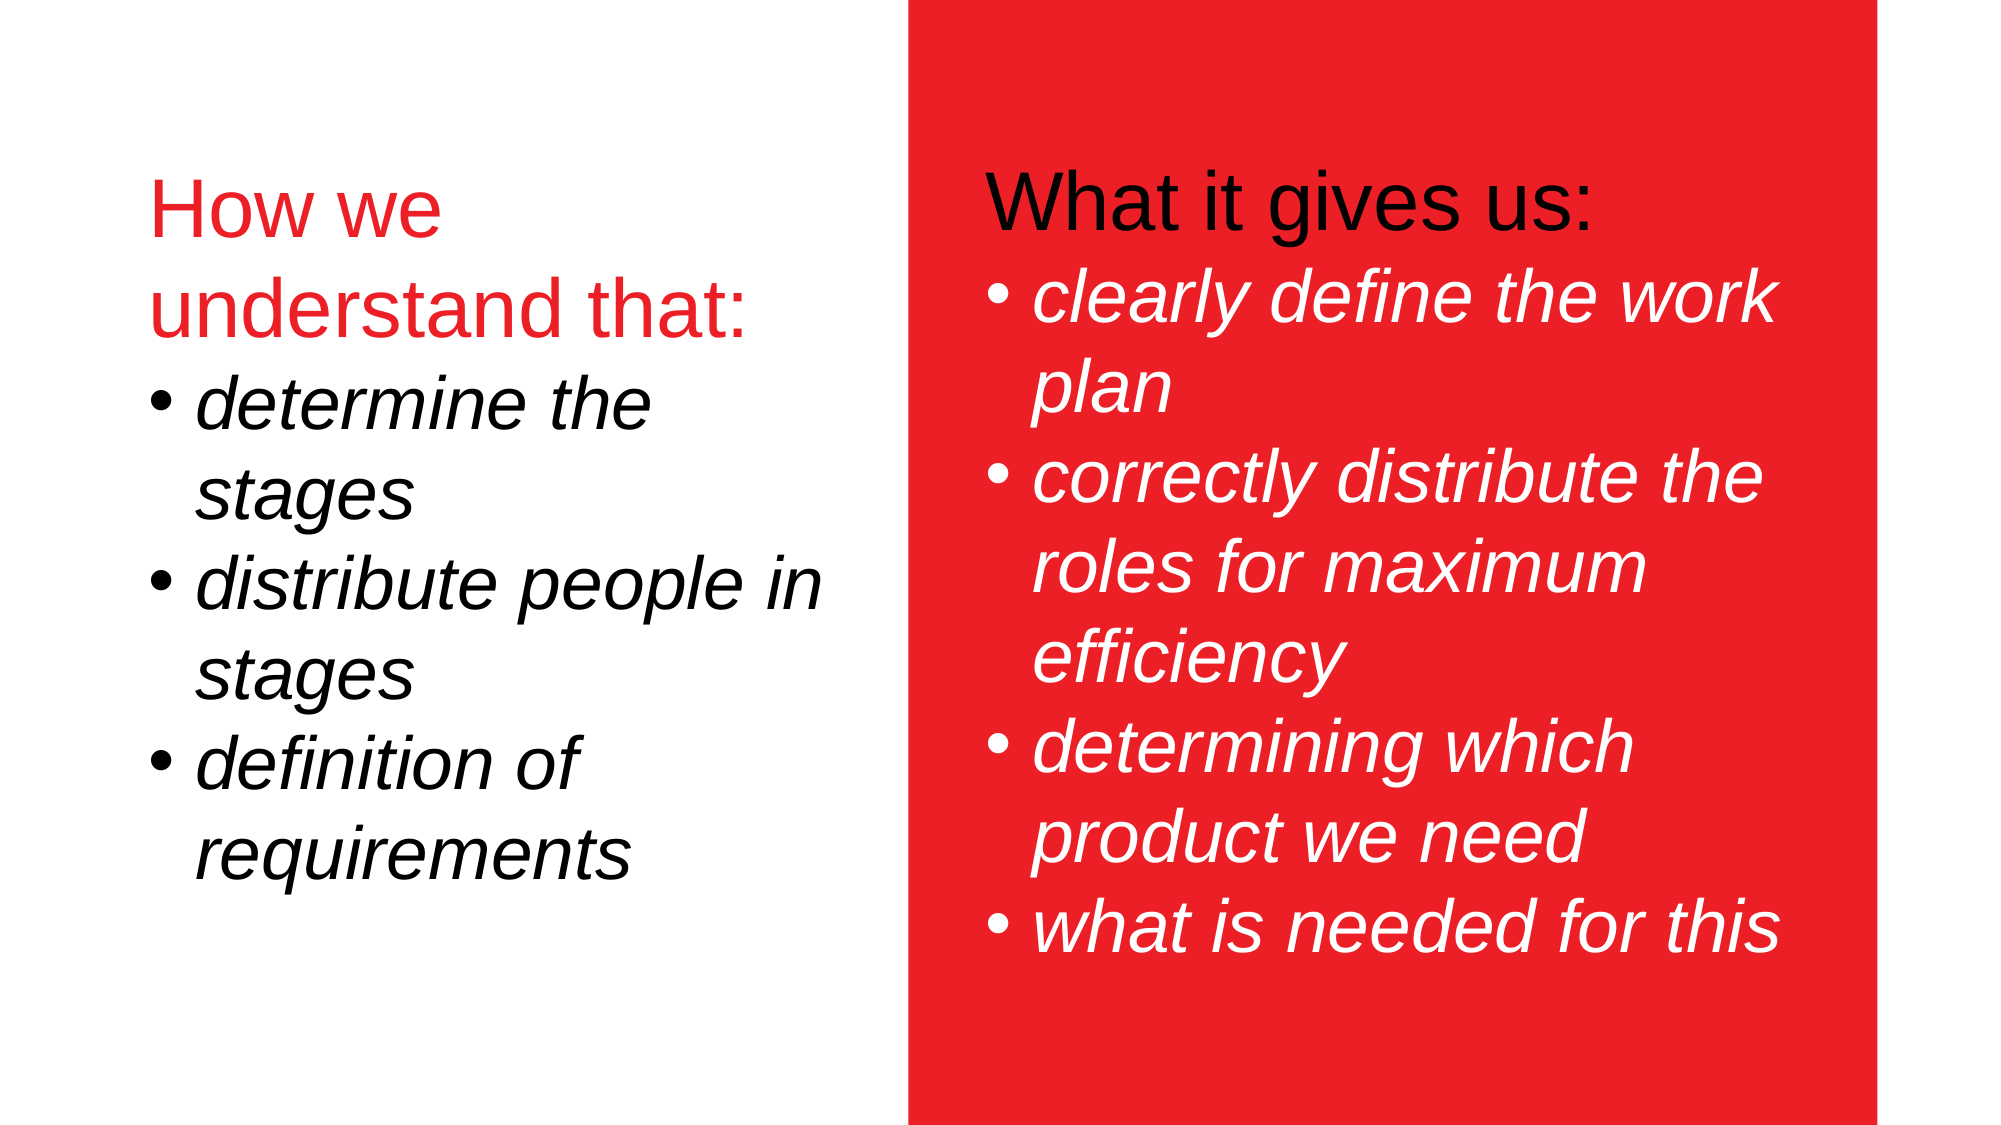

What it gives us:
clearly define the work plan
correctly distribute the roles for maximum efficiency
determining which product we need
what is needed for this
How we understand that:
determine the stages
distribute people in stages
definition of requirements

Systems Development Life Cycle (SDLC)
       the systems development life cycle concept applies to a range of
      hardware and software configurations, as a system can be composed
      of hardware only, software only, or a combination of both. There are
      usually six stages in this cycle: requirement analysis, design,
      development and testing, implementation, documentation, and
      evaluation.